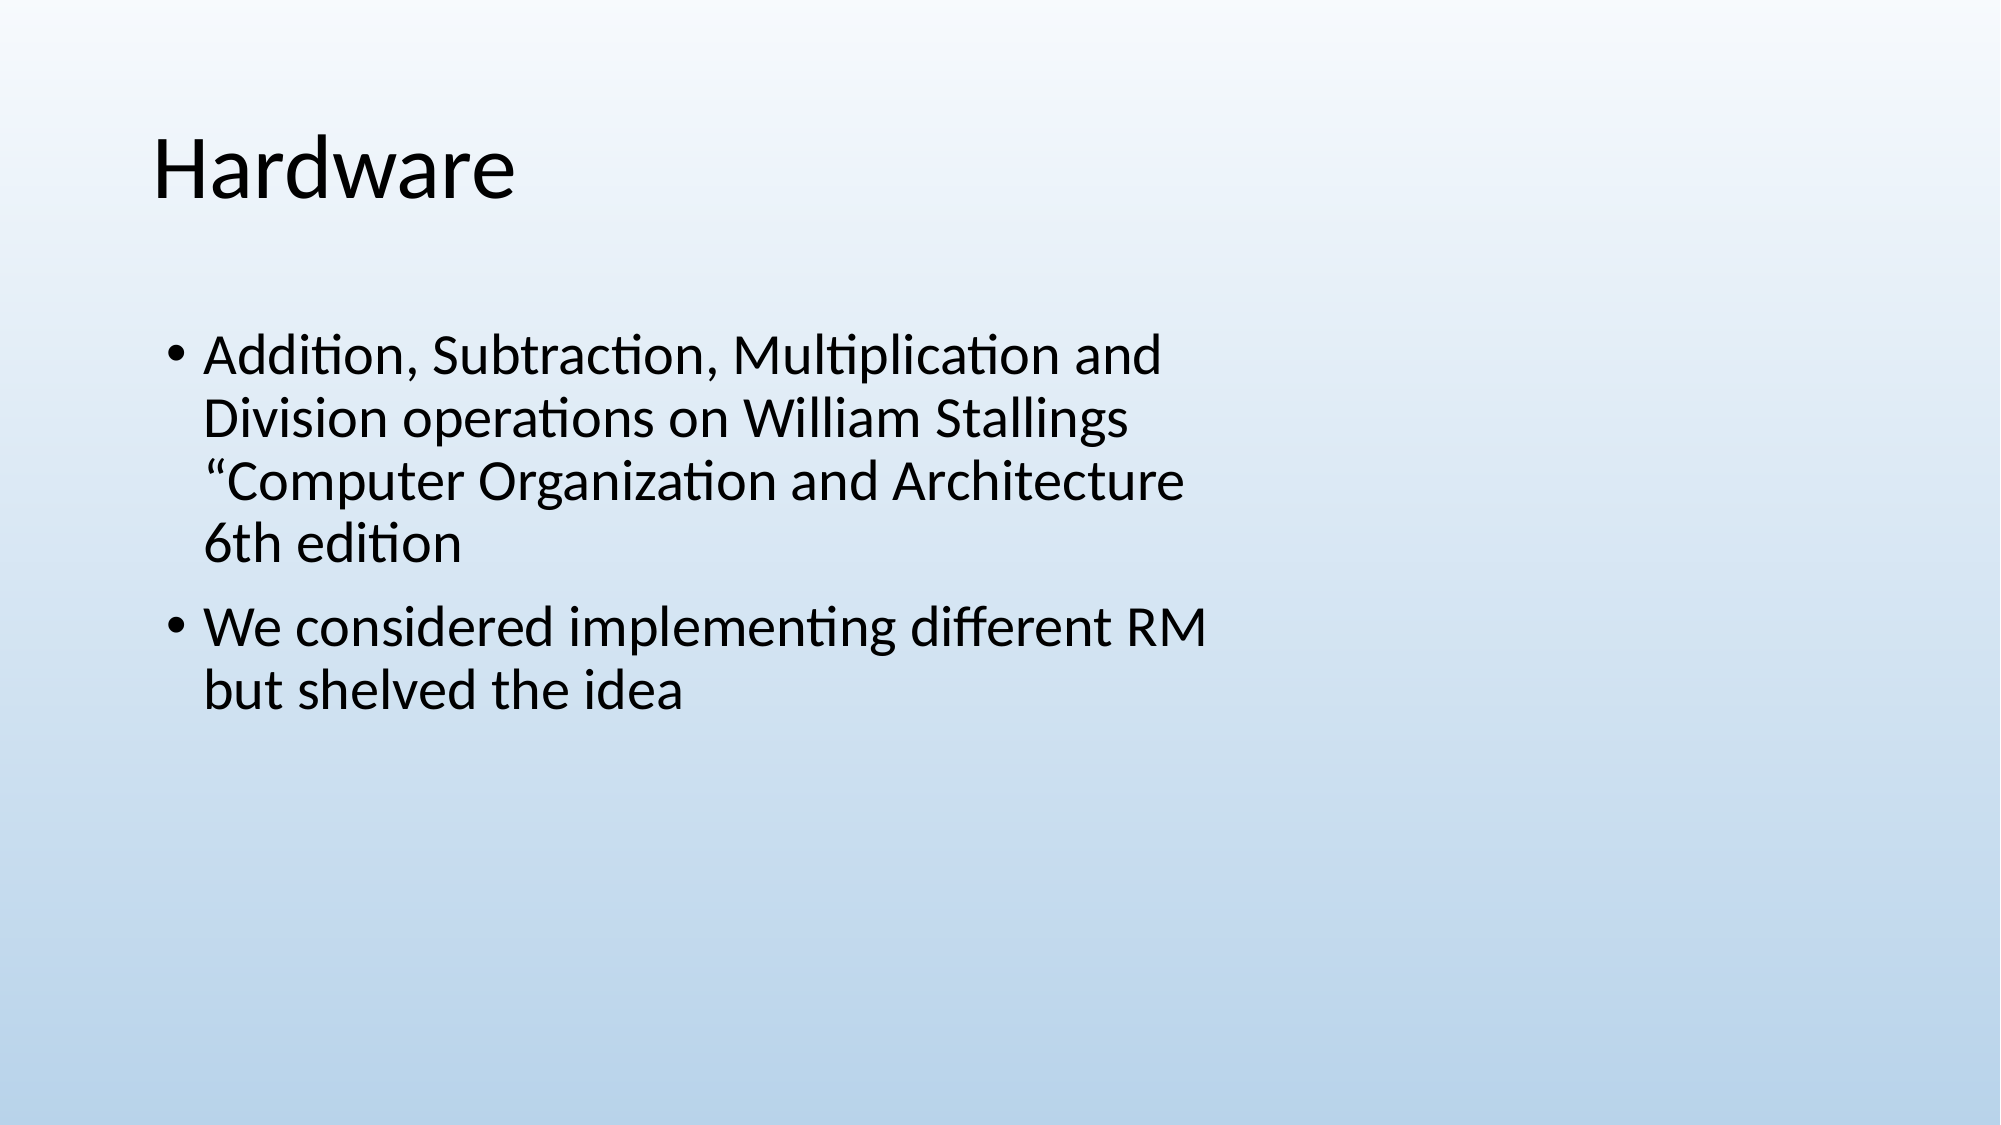

# Hardware
Addition, Subtraction, Multiplication and Division operations on William Stallings “Computer Organization and Architecture 6th edition
We considered implementing different RM but shelved the idea